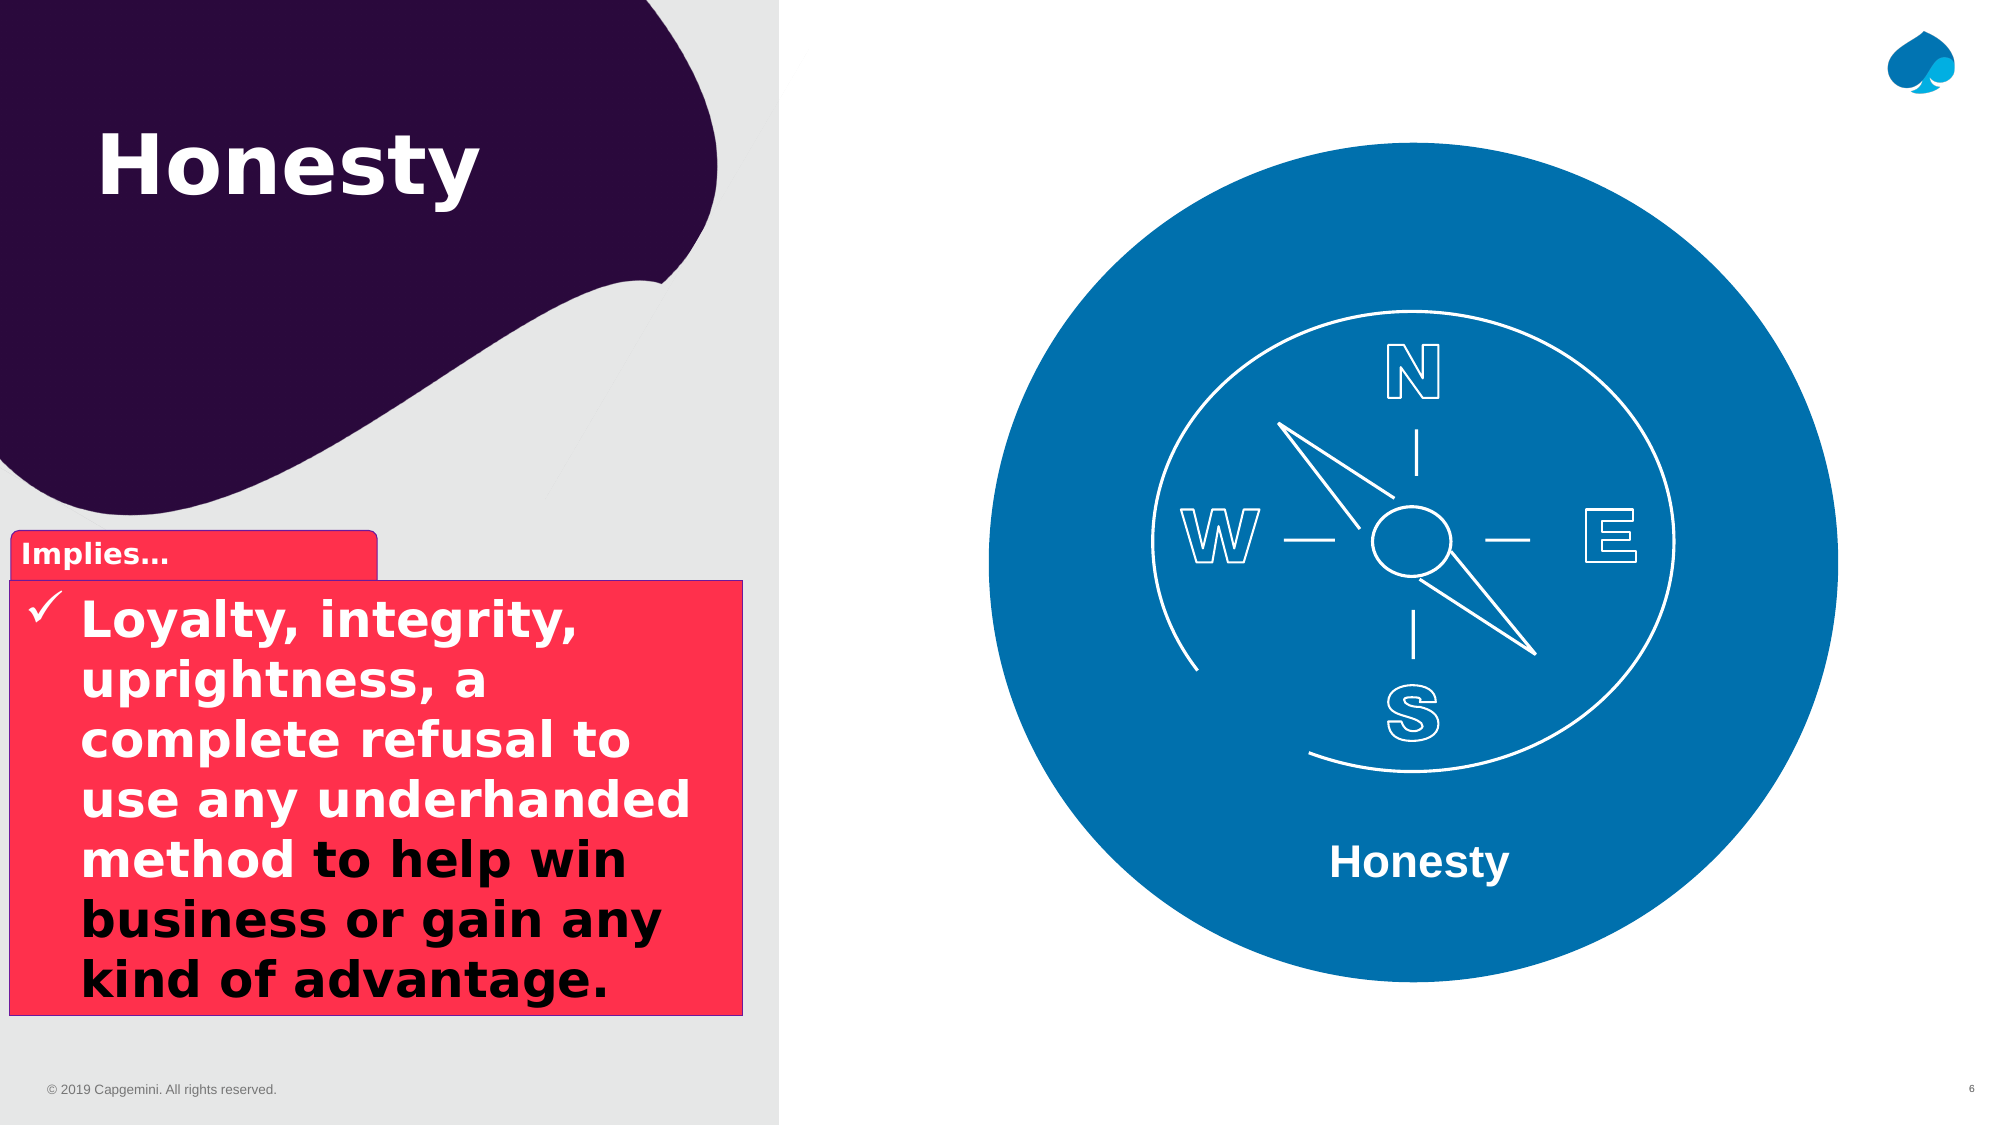

Honesty
# Honesty

Implies…
Loyalty, integrity, uprightness, a complete refusal to use any underhanded method to help win business or gain any kind of advantage.